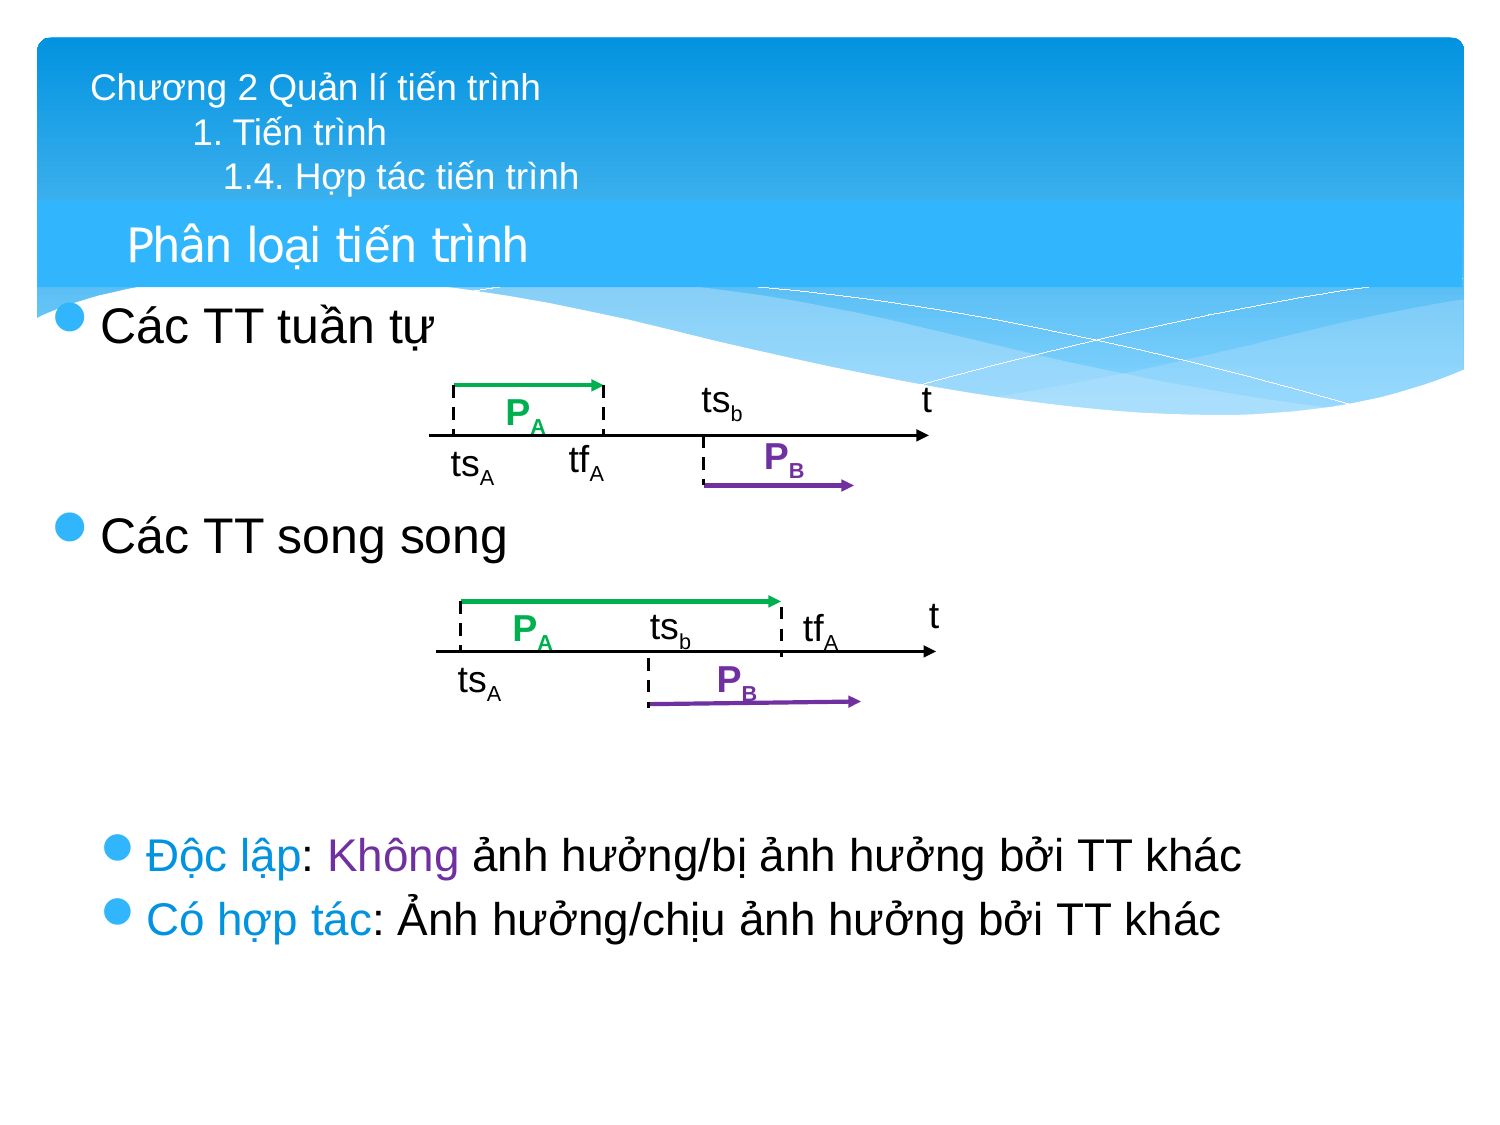

# Chương 2 Quản lí tiến trình 1. Tiến trình 1.4. Hợp tác tiến trình
Phân loại tiến trình
Các TT tuần tự

Các TT song song

Độc lập: Không ảnh hưởng/bị ảnh hưởng bởi TT khác
Có hợp tác: Ảnh hưởng/chịu ảnh hưởng bởi TT khác
tsb
t
PA
PB
tfA
tsA
t
tsb
PA
tfA
tsA
PB